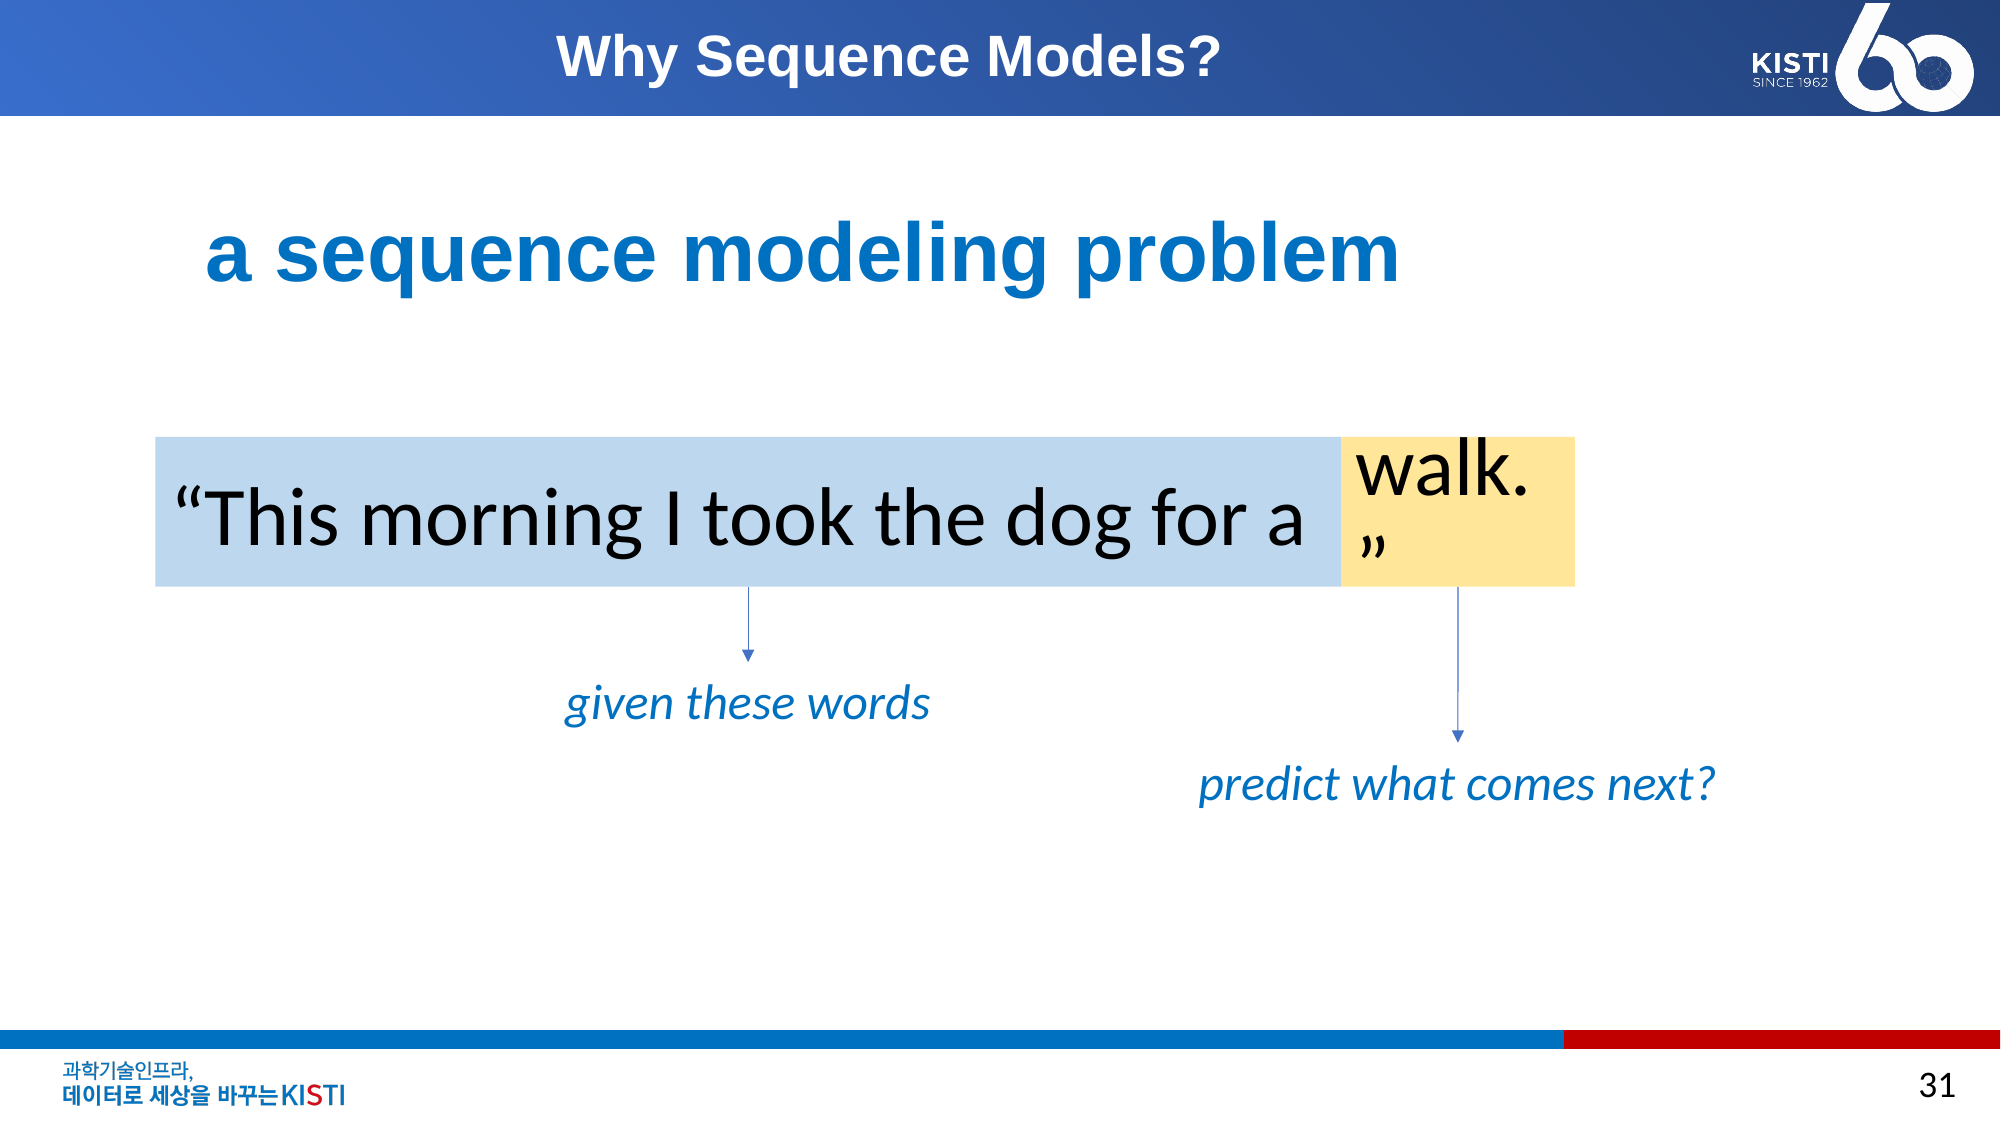

# Why Sequence Models?
a sequence modeling problem
“This morning I took the dog for a
walk.”
given these words
predict what comes next?
31